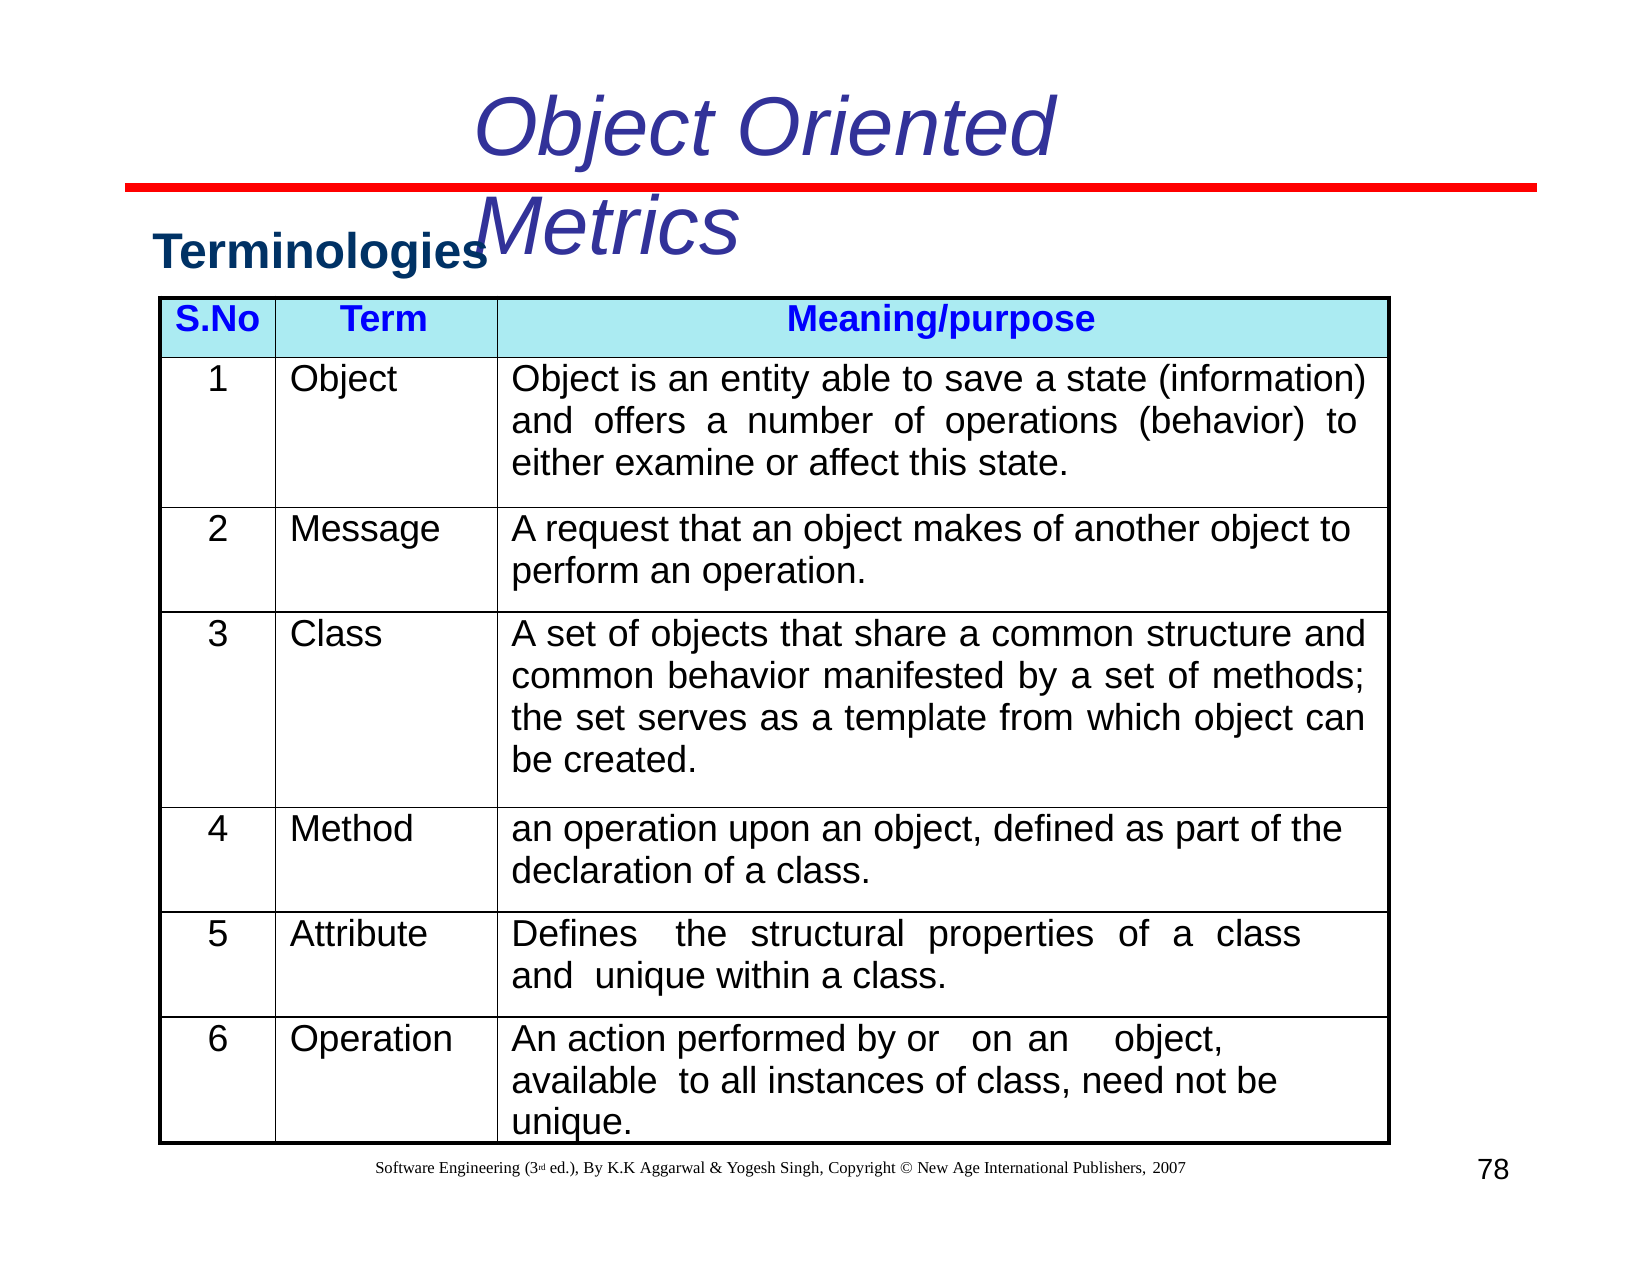

# Object Oriented Metrics

Terminologies
| S.No | Term | Meaning/purpose |
| --- | --- | --- |
| 1 | Object | Object is an entity able to save a state (information) and offers a number of operations (behavior) to either examine or affect this state. |
| 2 | Message | A request that an object makes of another object to perform an operation. |
| 3 | Class | A set of objects that share a common structure and common behavior manifested by a set of methods; the set serves as a template from which object can be created. |
| 4 | Method | an operation upon an object, defined as part of the declaration of a class. |
| 5 | Attribute | Defines the structural properties of a class and unique within a class. |
| 6 | Operation | An action performed by or on an object, available to all instances of class, need not be unique. |
78
Software Engineering (3rd  ed.), By K.K Aggarwal & Yogesh Singh, Copyright © New Age International Publishers, 2007